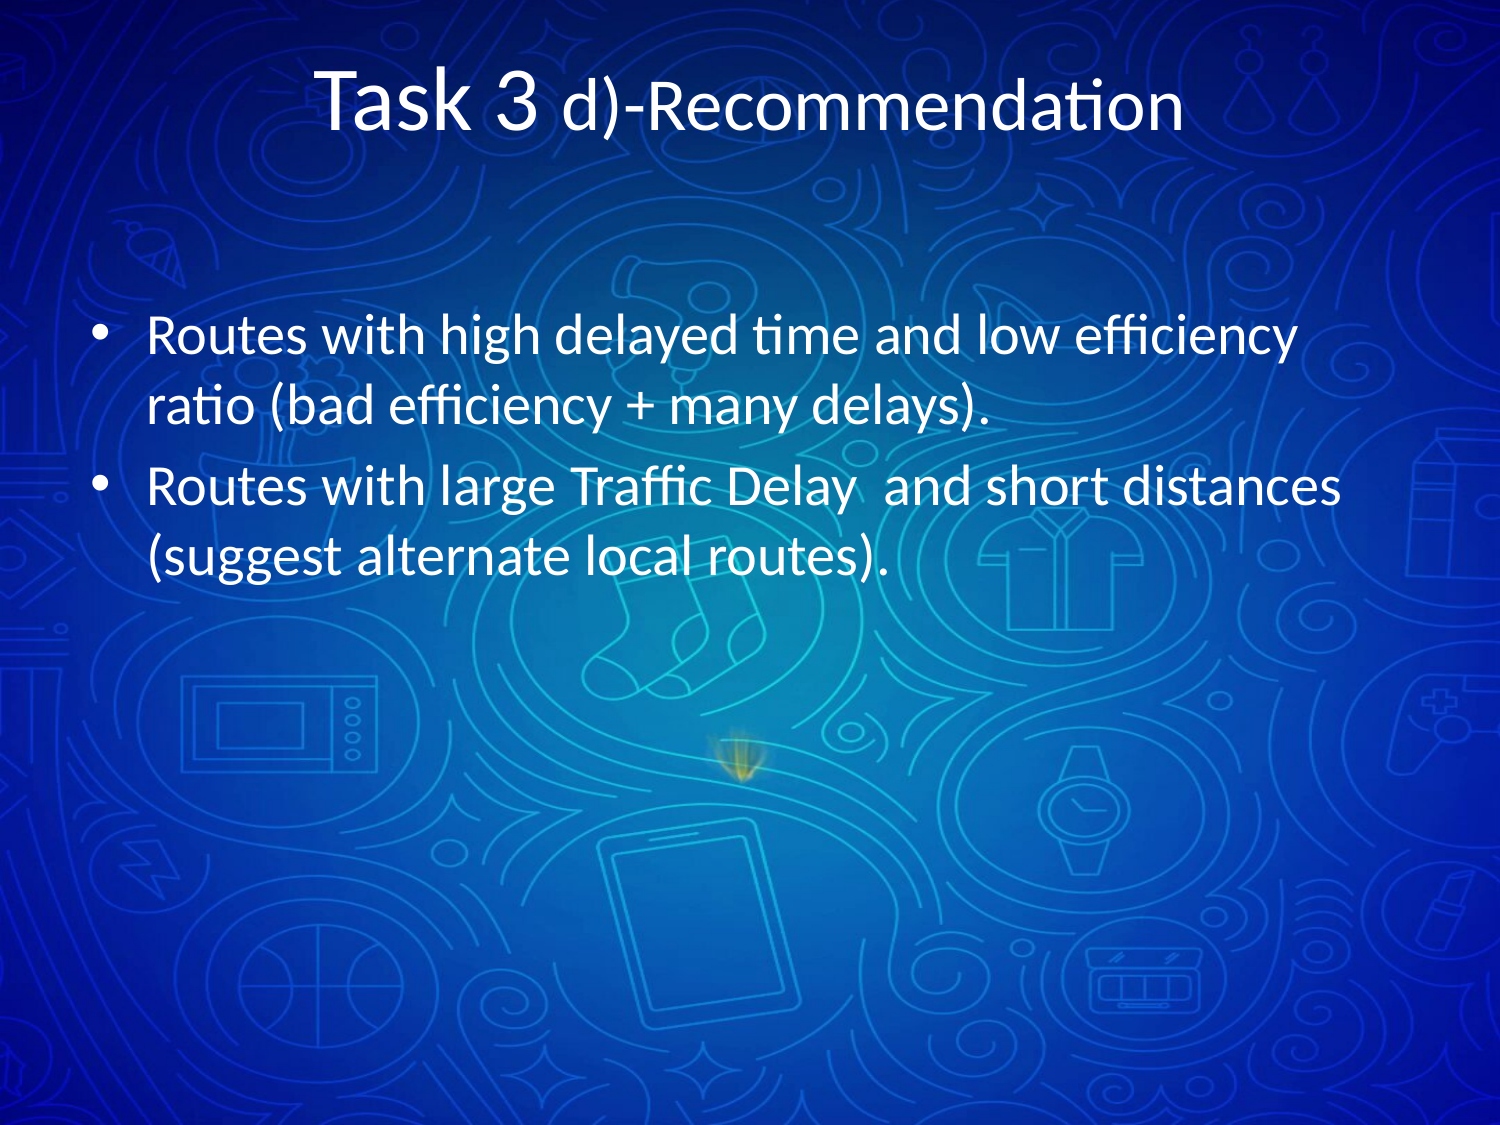

# Task 3 d)-Recommendation
Routes with high delayed time and low efficiency ratio (bad efficiency + many delays).
Routes with large Traffic Delay  and short distances (suggest alternate local routes).